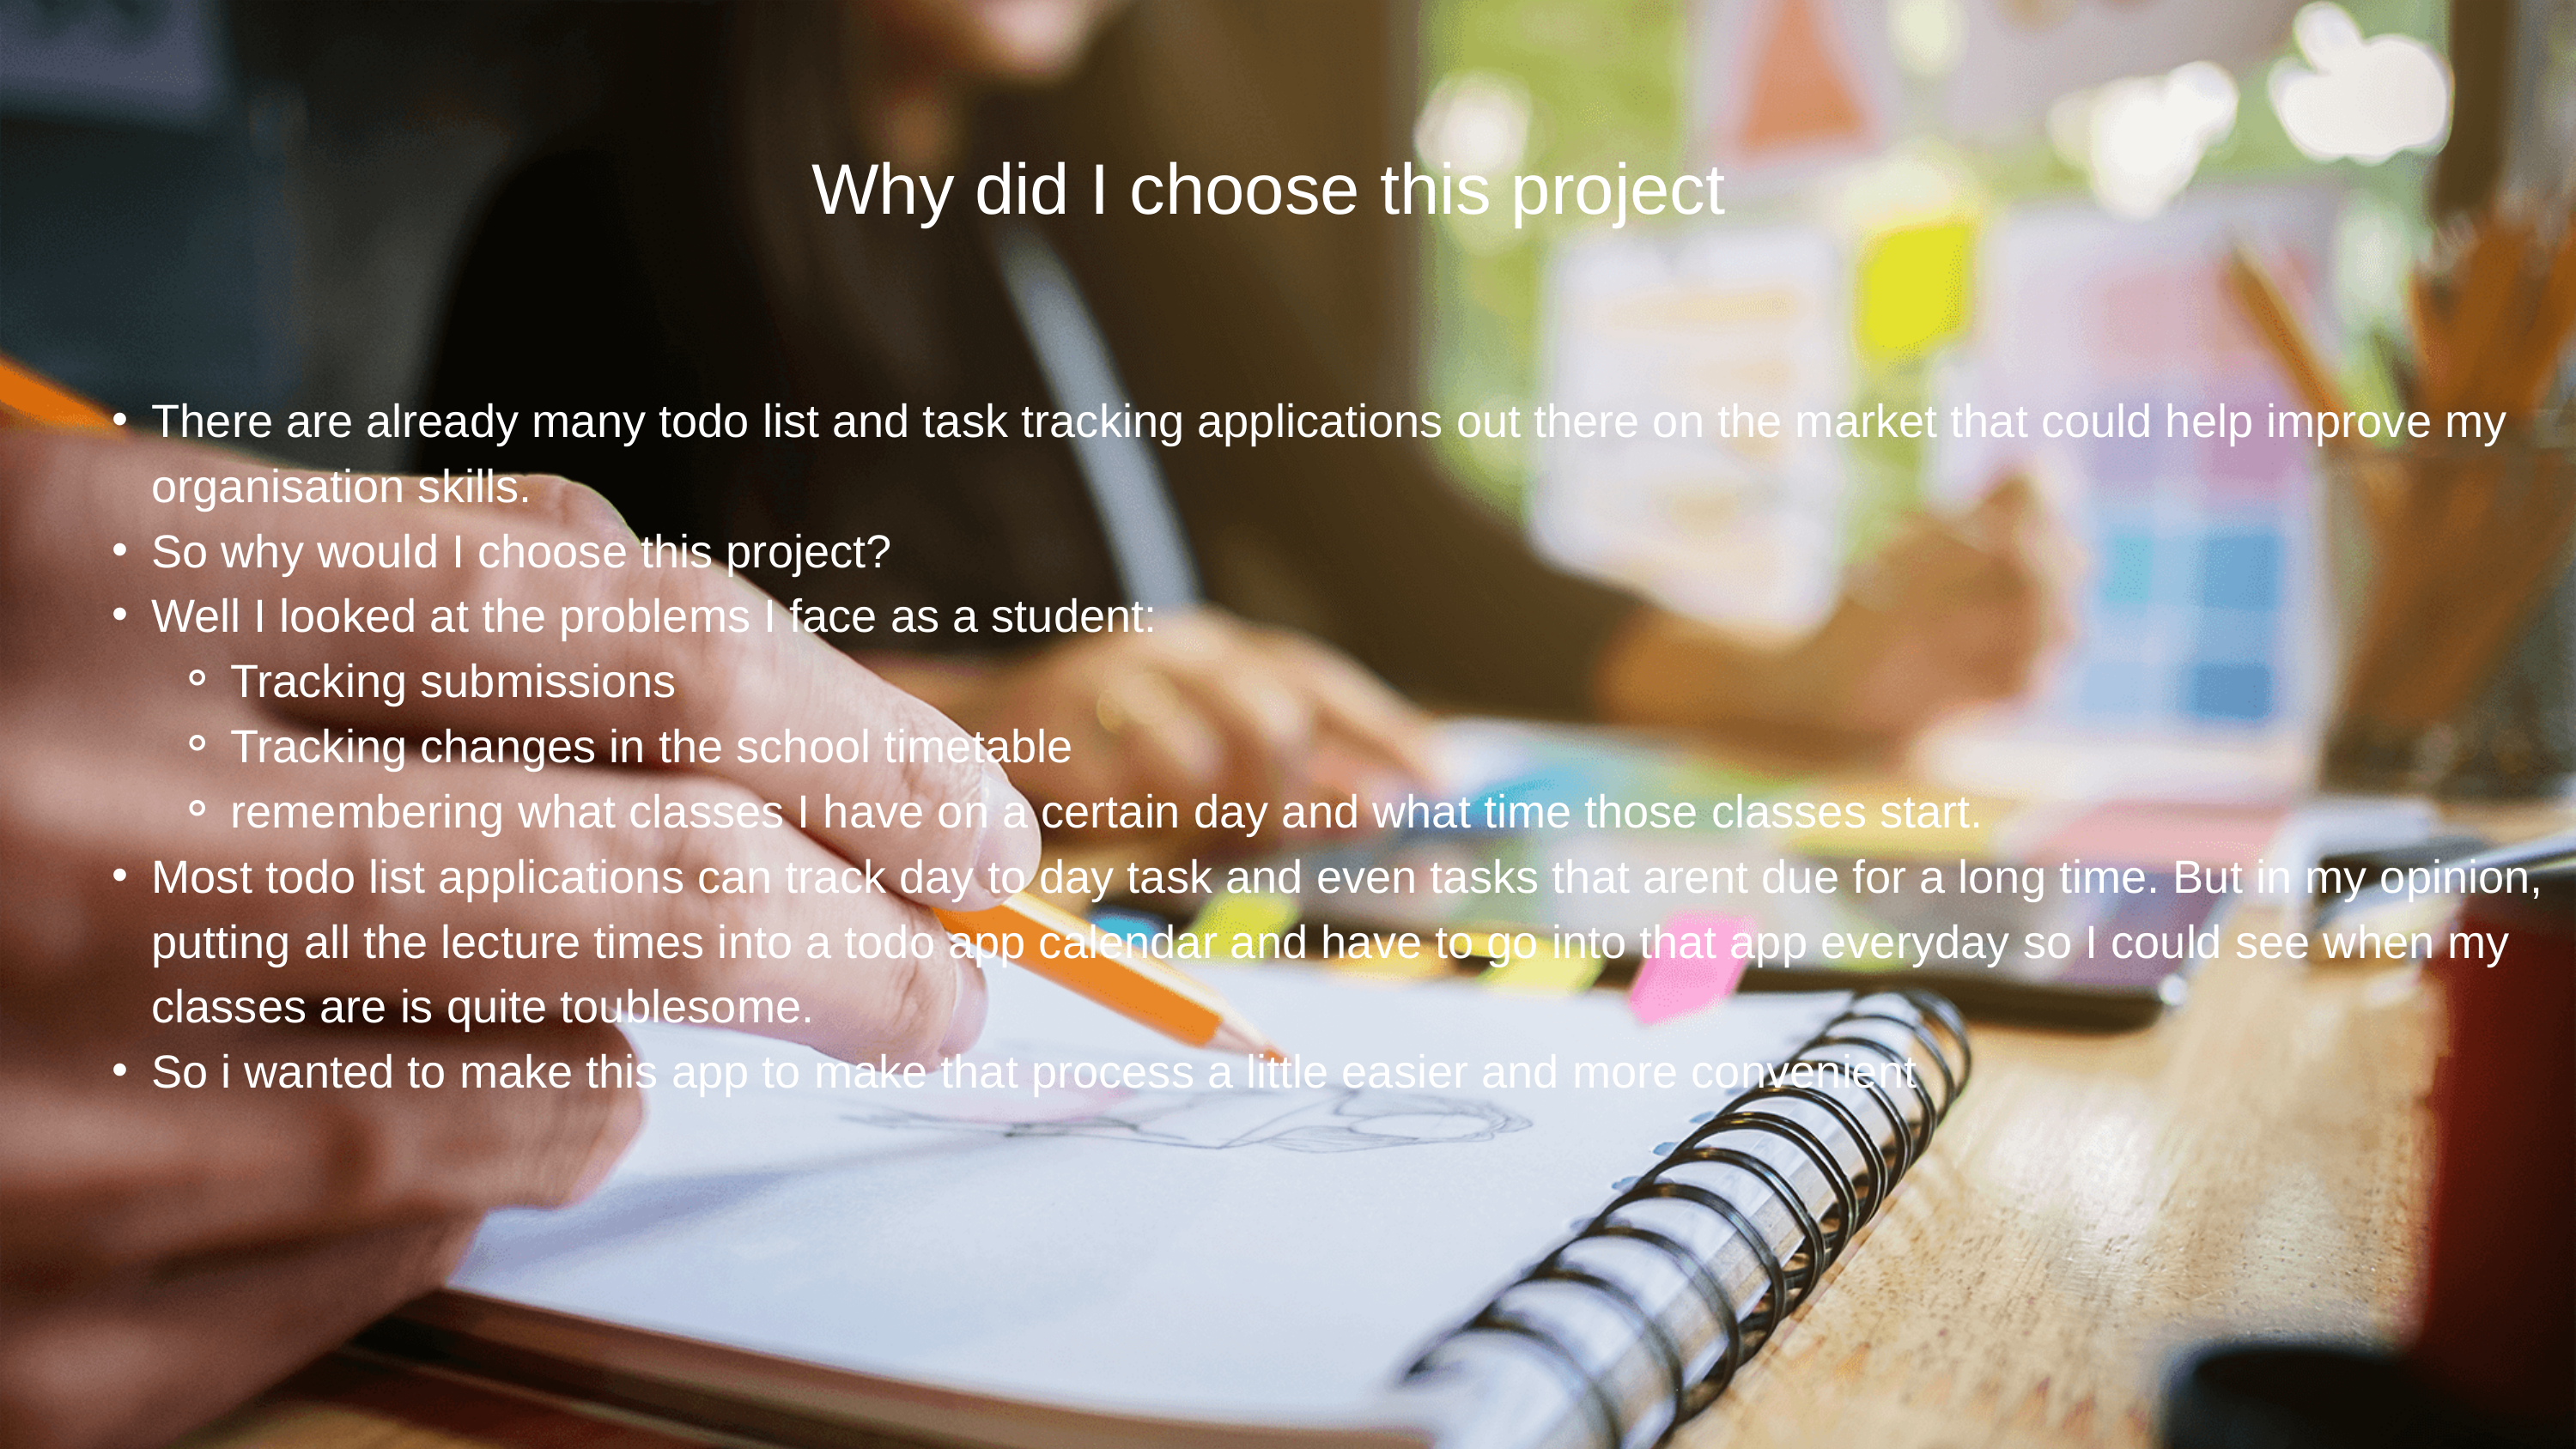

Why did I choose this project
There are already many todo list and task tracking applications out there on the market that could help improve my organisation skills.
So why would I choose this project?
Well I looked at the problems I face as a student:
Tracking submissions
Tracking changes in the school timetable
remembering what classes I have on a certain day and what time those classes start.
Most todo list applications can track day to day task and even tasks that arent due for a long time. But in my opinion, putting all the lecture times into a todo app calendar and have to go into that app everyday so I could see when my classes are is quite toublesome.
So i wanted to make this app to make that process a little easier and more convenient